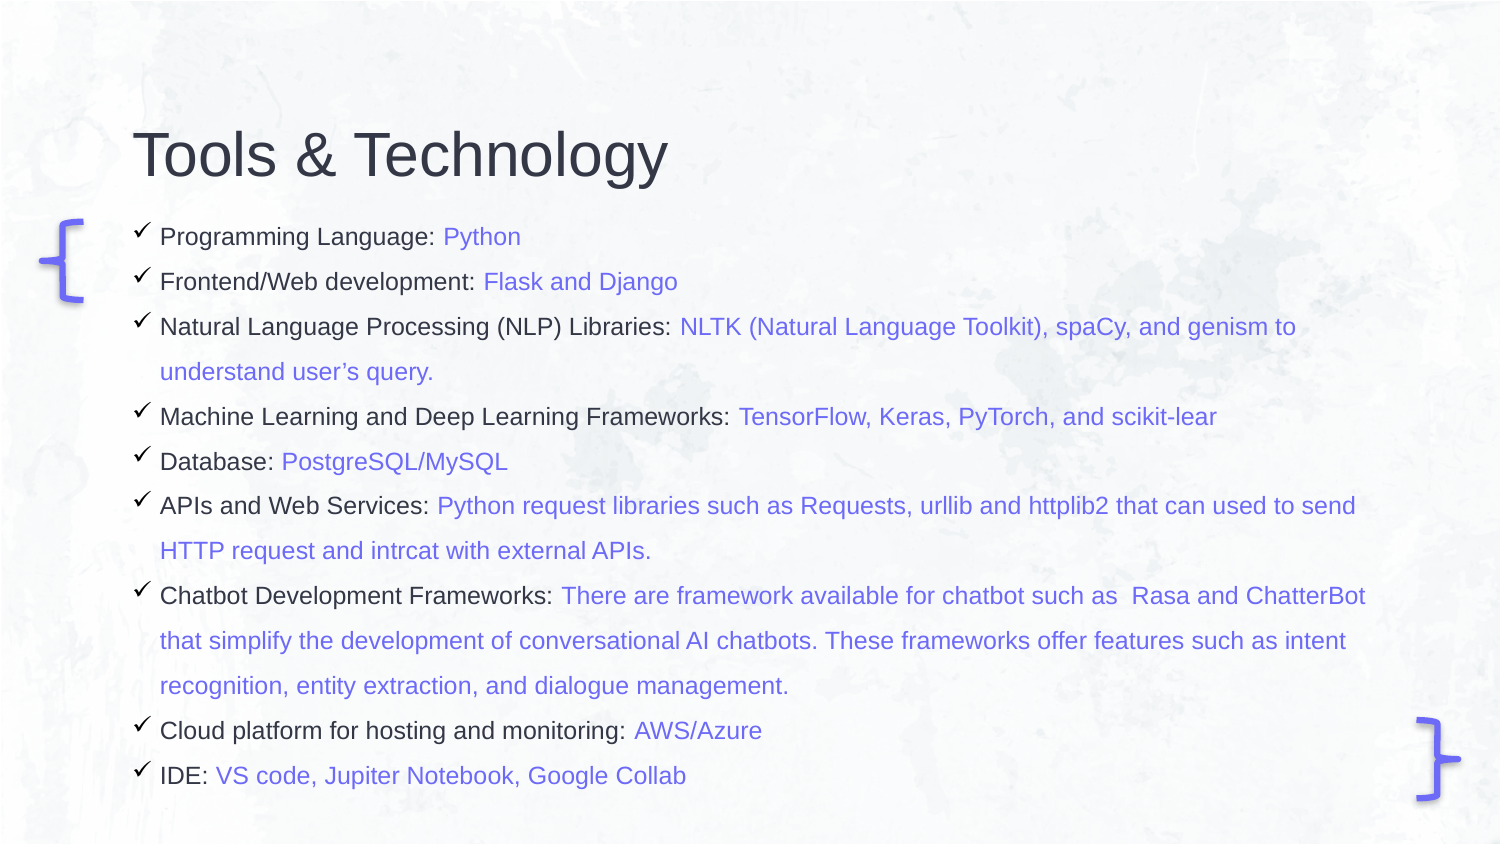

# Tools & Technology
Programming Language: Python
Frontend/Web development: Flask and Django
Natural Language Processing (NLP) Libraries: NLTK (Natural Language Toolkit), spaCy, and genism to understand user’s query.
Machine Learning and Deep Learning Frameworks: TensorFlow, Keras, PyTorch, and scikit-lear
Database: PostgreSQL/MySQL
APIs and Web Services: Python request libraries such as Requests, urllib and httplib2 that can used to send HTTP request and intrcat with external APIs.
Chatbot Development Frameworks: There are framework available for chatbot such as  Rasa and ChatterBot that simplify the development of conversational AI chatbots. These frameworks offer features such as intent recognition, entity extraction, and dialogue management.
Cloud platform for hosting and monitoring: AWS/Azure
IDE: VS code, Jupiter Notebook, Google Collab